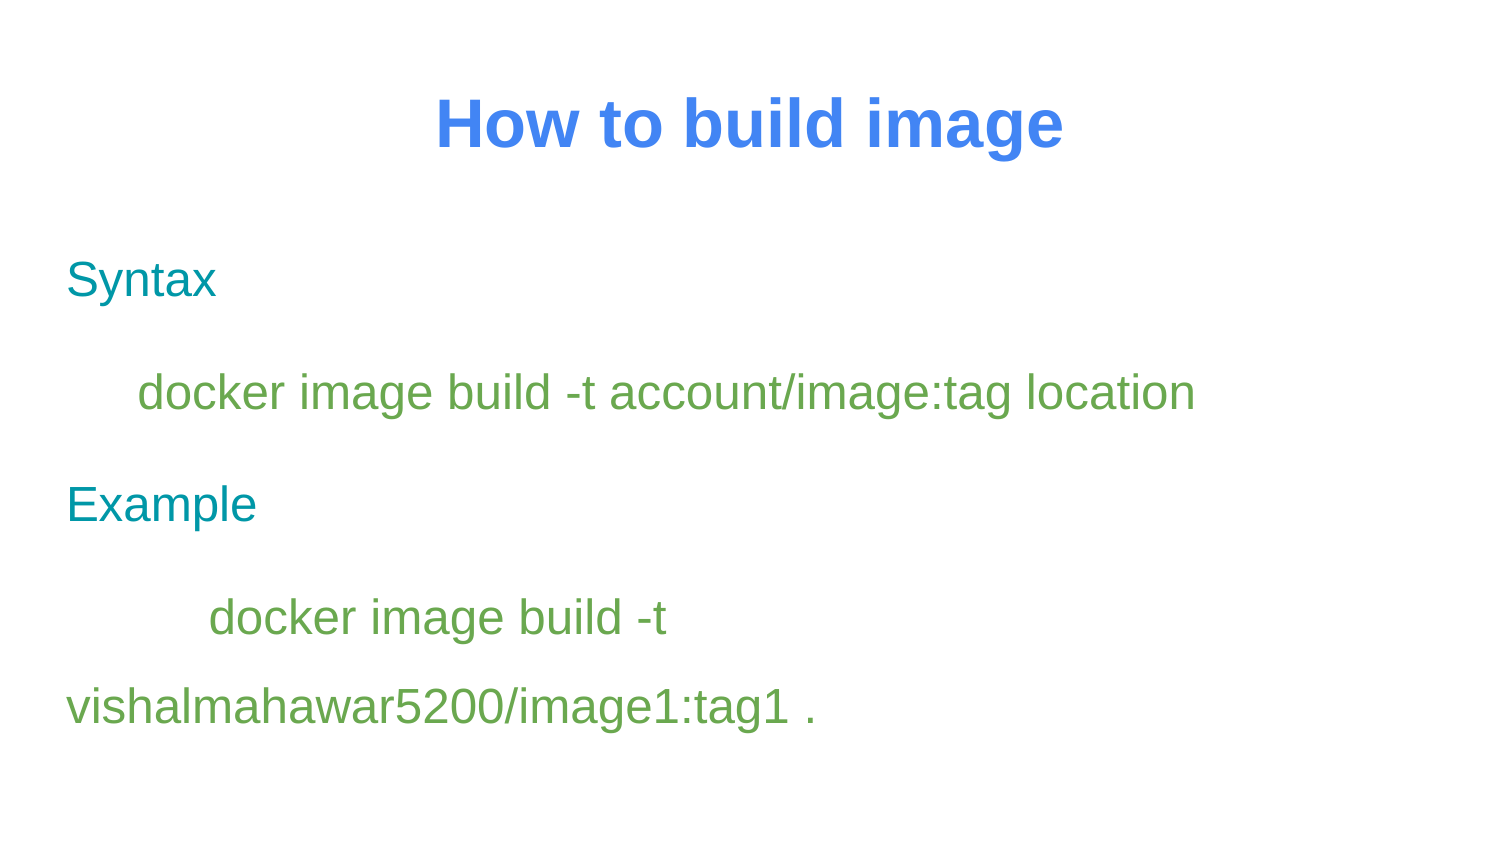

# How to build image
Syntax
docker image build -t account/image:tag location
Example
	docker image build -t vishalmahawar5200/image1:tag1 .